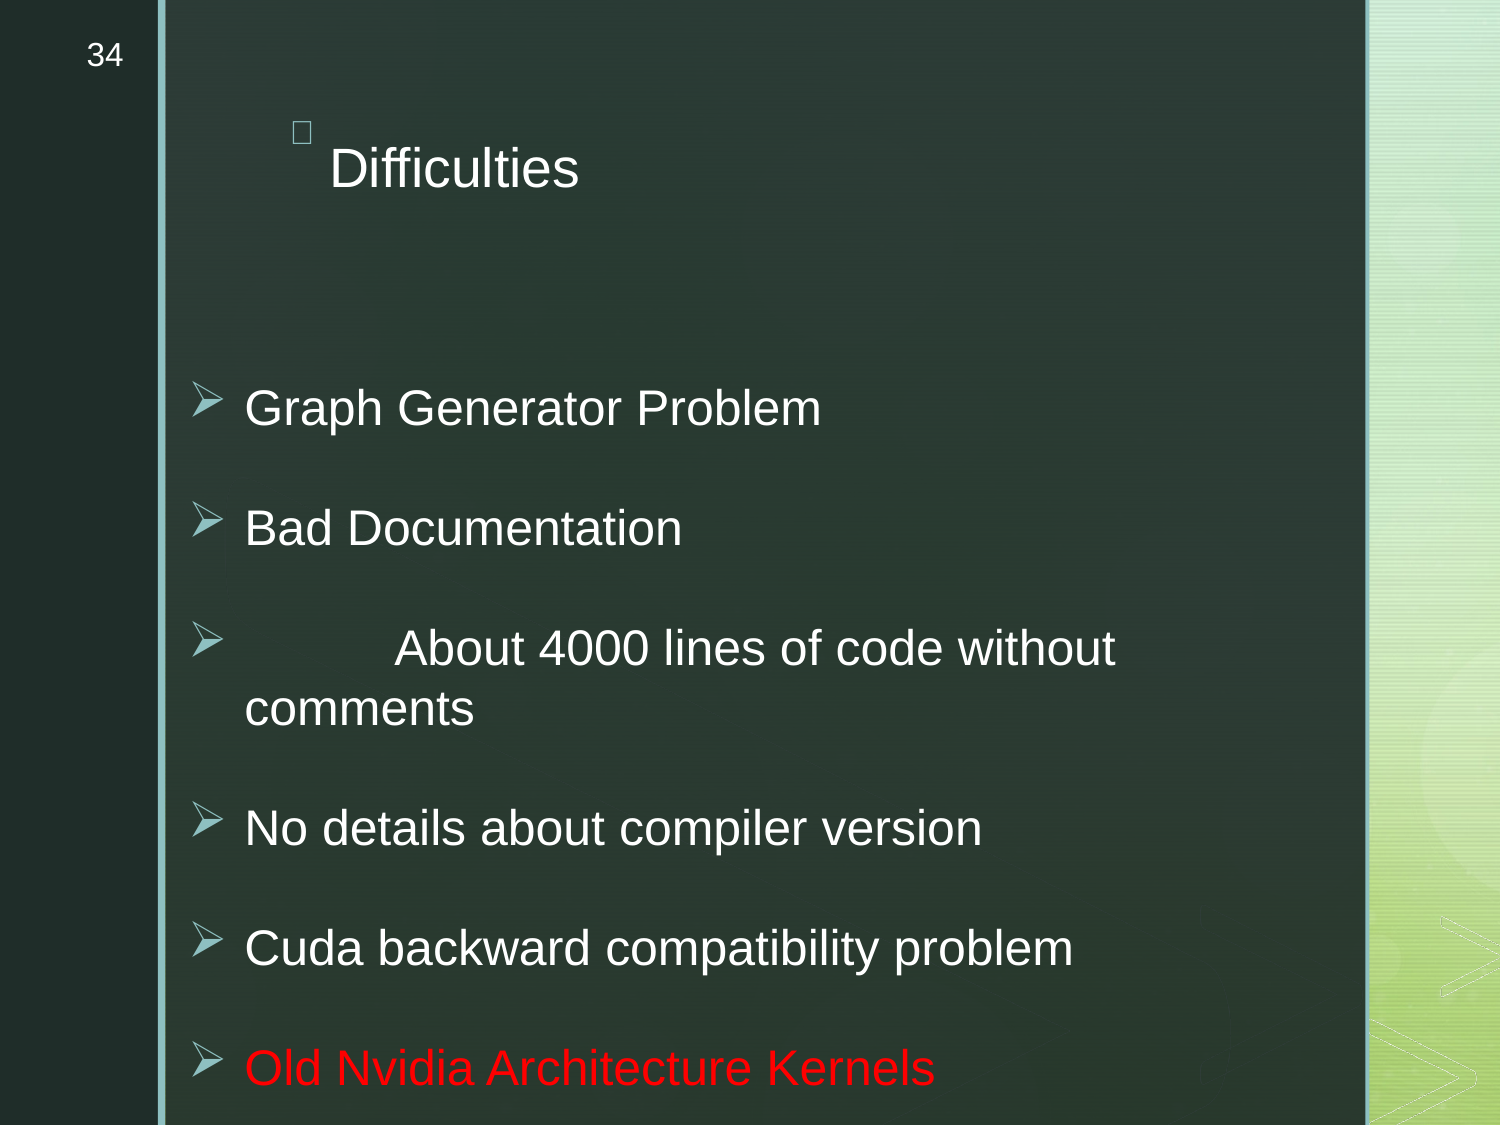

34
# Difficulties

Graph Generator Problem

Bad Documentation

	About 4000 lines of code without comments

No details about compiler version

Cuda backward compatibility problem

Old Nvidia Architecture Kernels